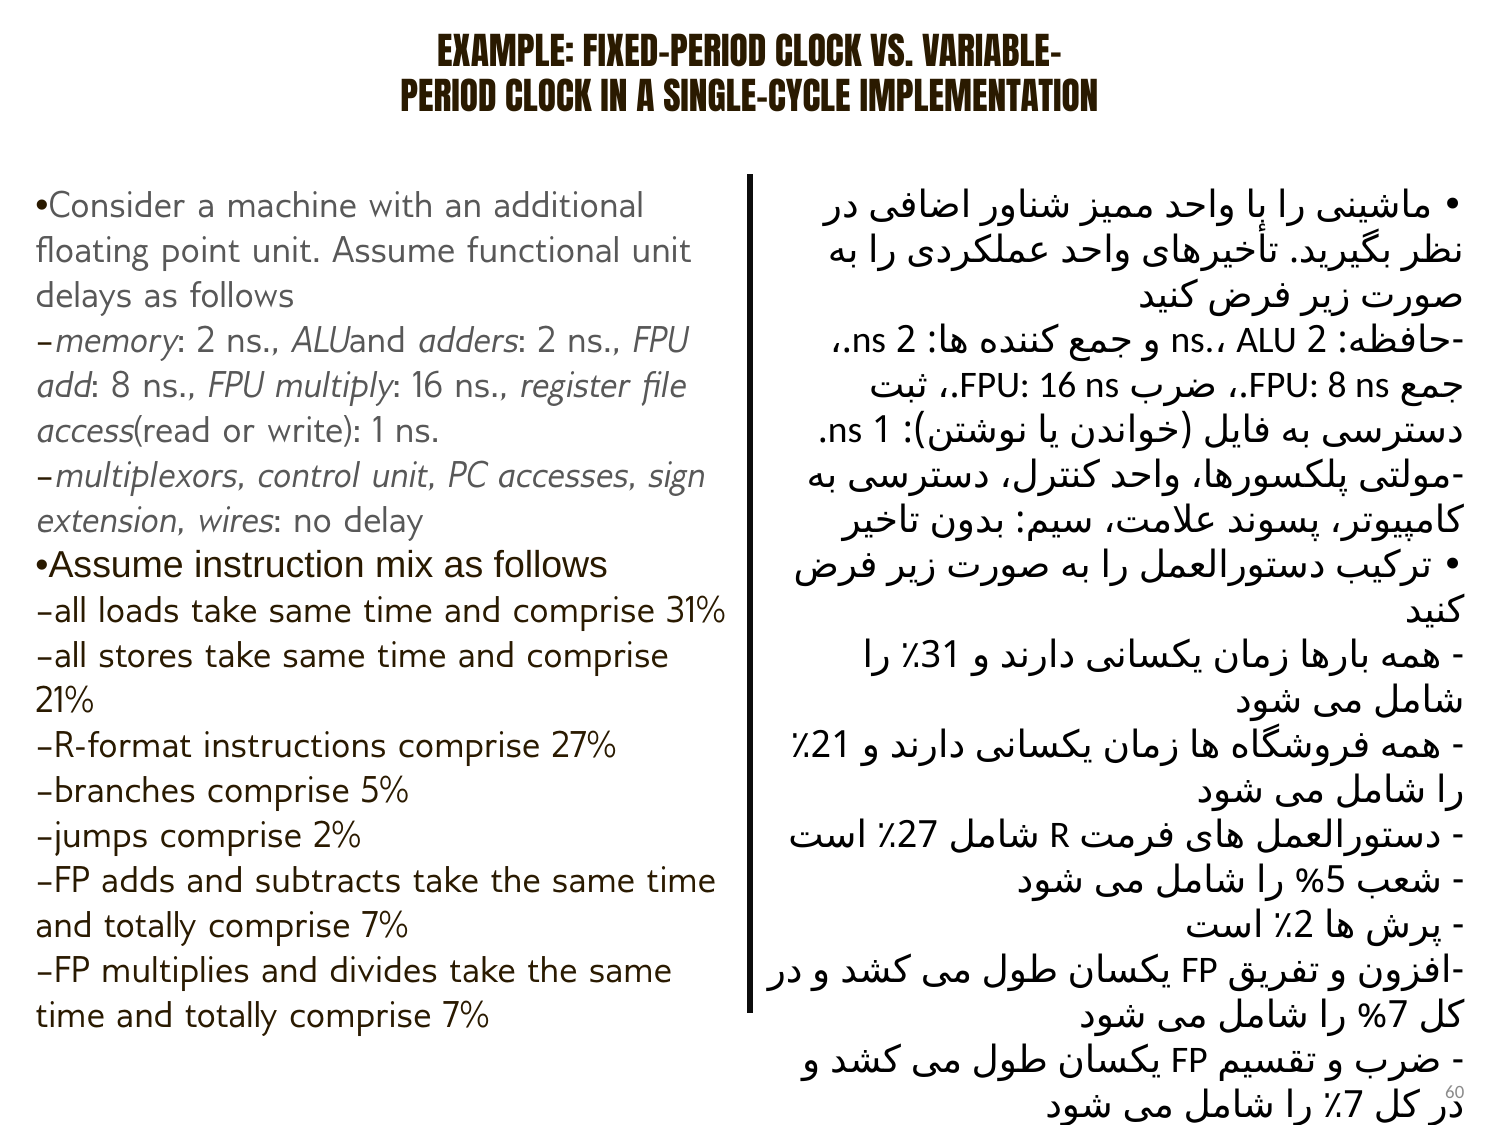

EXAMPLE: FIXED-PERIOD CLOCK VS. VARIABLE-PERIOD CLOCK IN A SINGLE-CYCLE IMPLEMENTATION
•Consider a machine with an additional floating point unit. Assume functional unit delays as follows
–memory: 2 ns., ALUand adders: 2 ns., FPU add: 8 ns., FPU multiply: 16 ns., register file access(read or write): 1 ns.
–multiplexors, control unit, PC accesses, sign extension, wires: no delay
•Assume instruction mix as follows
–all loads take same time and comprise 31%
–all stores take same time and comprise 21%
–R-format instructions comprise 27%
–branches comprise 5%
–jumps comprise 2%
–FP adds and subtracts take the same time and totally comprise 7%
–FP multiplies and divides take the same time and totally comprise 7%
• ماشینی را با واحد ممیز شناور اضافی در نظر بگیرید. تأخیرهای واحد عملکردی را به صورت زیر فرض کنید
-حافظه: 2 ns.، ALU و جمع کننده ها: 2 ns.، جمع FPU: 8 ns.، ضرب FPU: 16 ns.، ثبت دسترسی به فایل (خواندن یا نوشتن): 1 ns.
-مولتی پلکسورها، واحد کنترل، دسترسی به کامپیوتر، پسوند علامت، سیم: بدون تاخیر
• ترکیب دستورالعمل را به صورت زیر فرض کنید
- همه بارها زمان یکسانی دارند و 31٪ را شامل می شود
- همه فروشگاه ها زمان یکسانی دارند و 21٪ را شامل می شود
- دستورالعمل های فرمت R شامل 27٪ است
- شعب 5% را شامل می شود
- پرش ها 2٪ است
-افزون و تفریق FP یکسان طول می کشد و در کل 7% را شامل می شود
- ضرب و تقسیم FP یکسان طول می کشد و در کل 7٪ را شامل می شود